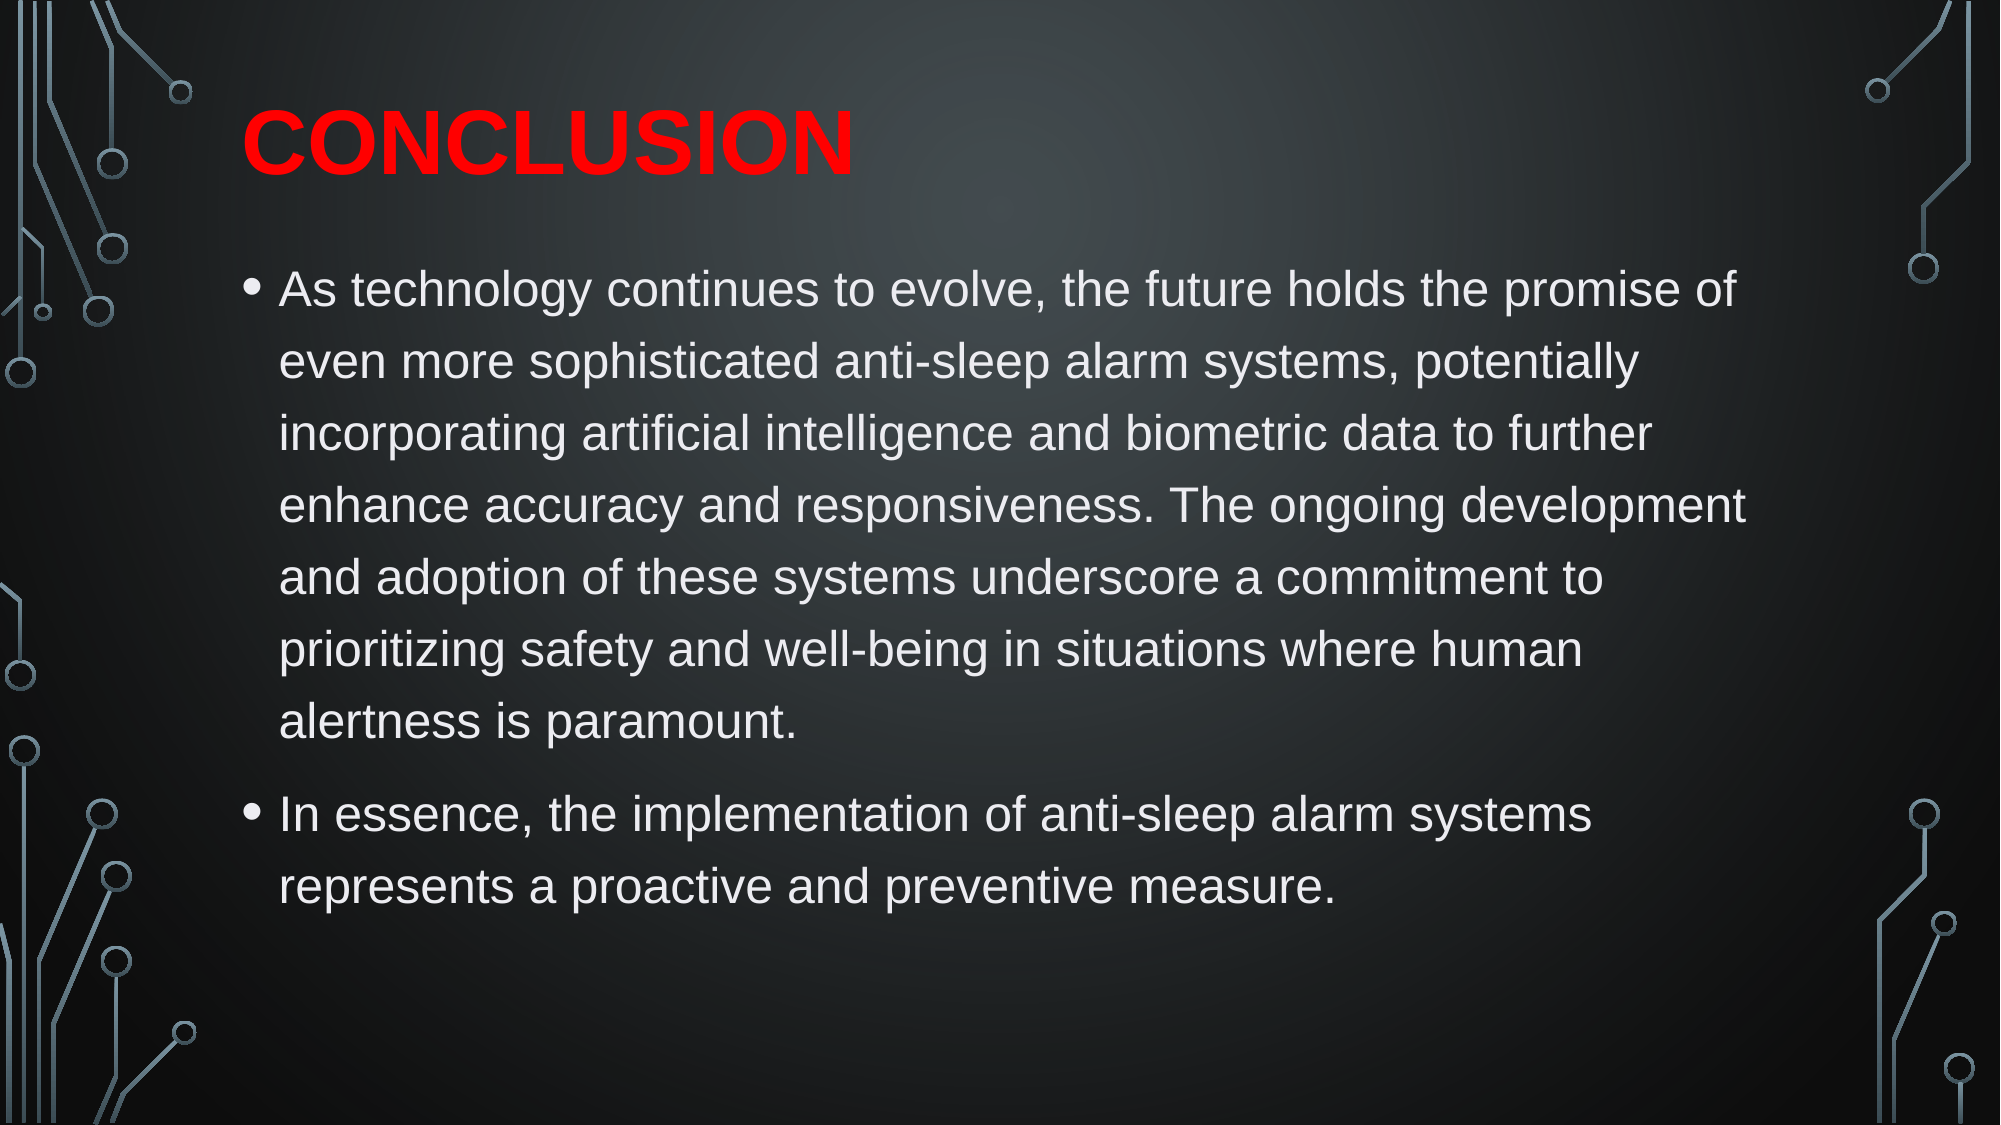

# conclusion
As technology continues to evolve, the future holds the promise of even more sophisticated anti-sleep alarm systems, potentially incorporating artificial intelligence and biometric data to further enhance accuracy and responsiveness. The ongoing development and adoption of these systems underscore a commitment to prioritizing safety and well-being in situations where human alertness is paramount.
In essence, the implementation of anti-sleep alarm systems represents a proactive and preventive measure.